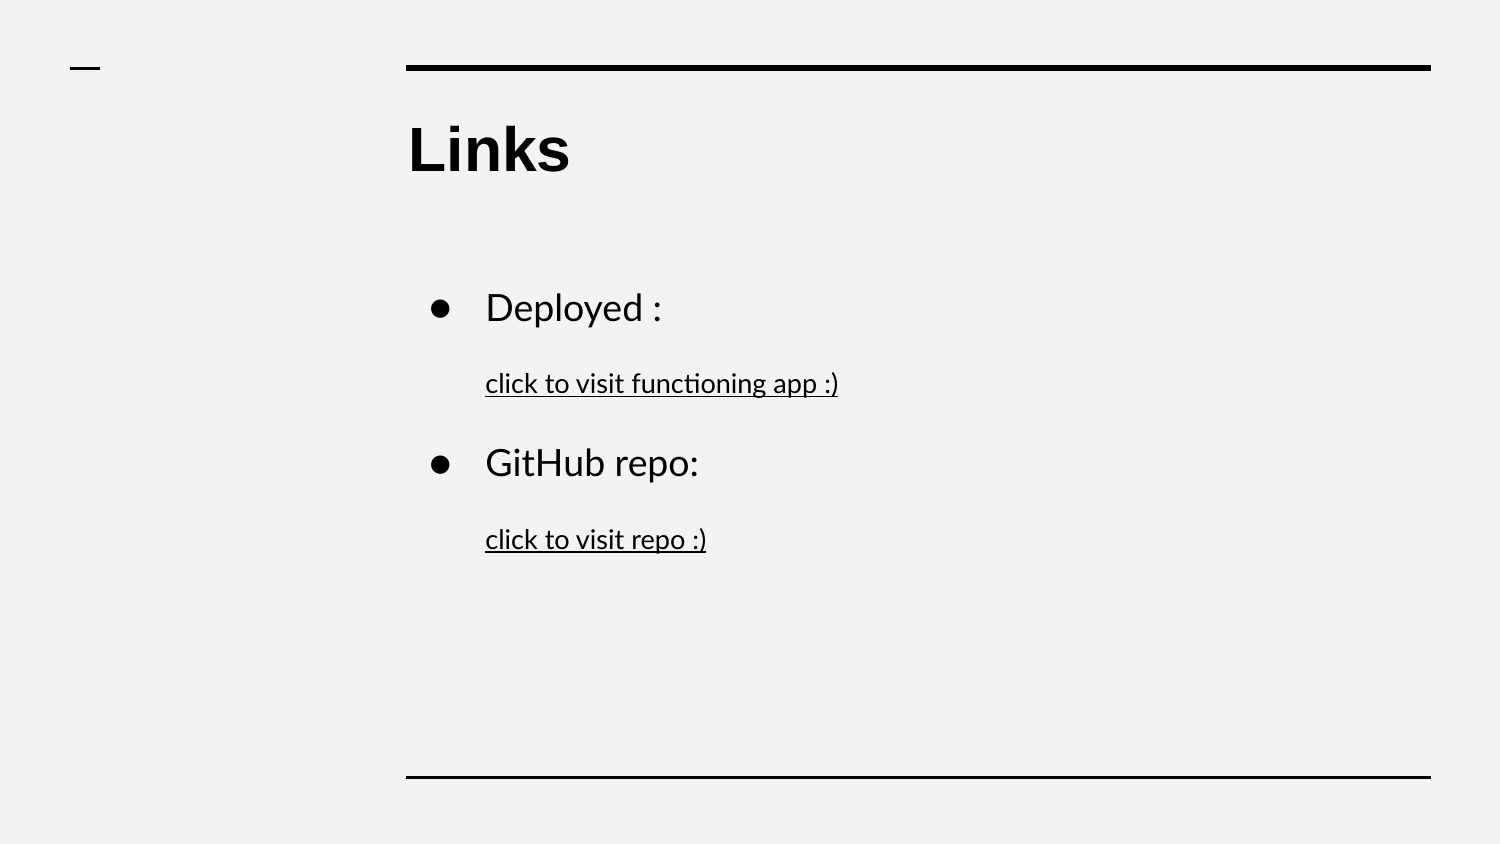

# Links
Deployed :
click to visit functioning app :)
GitHub repo:
click to visit repo :)